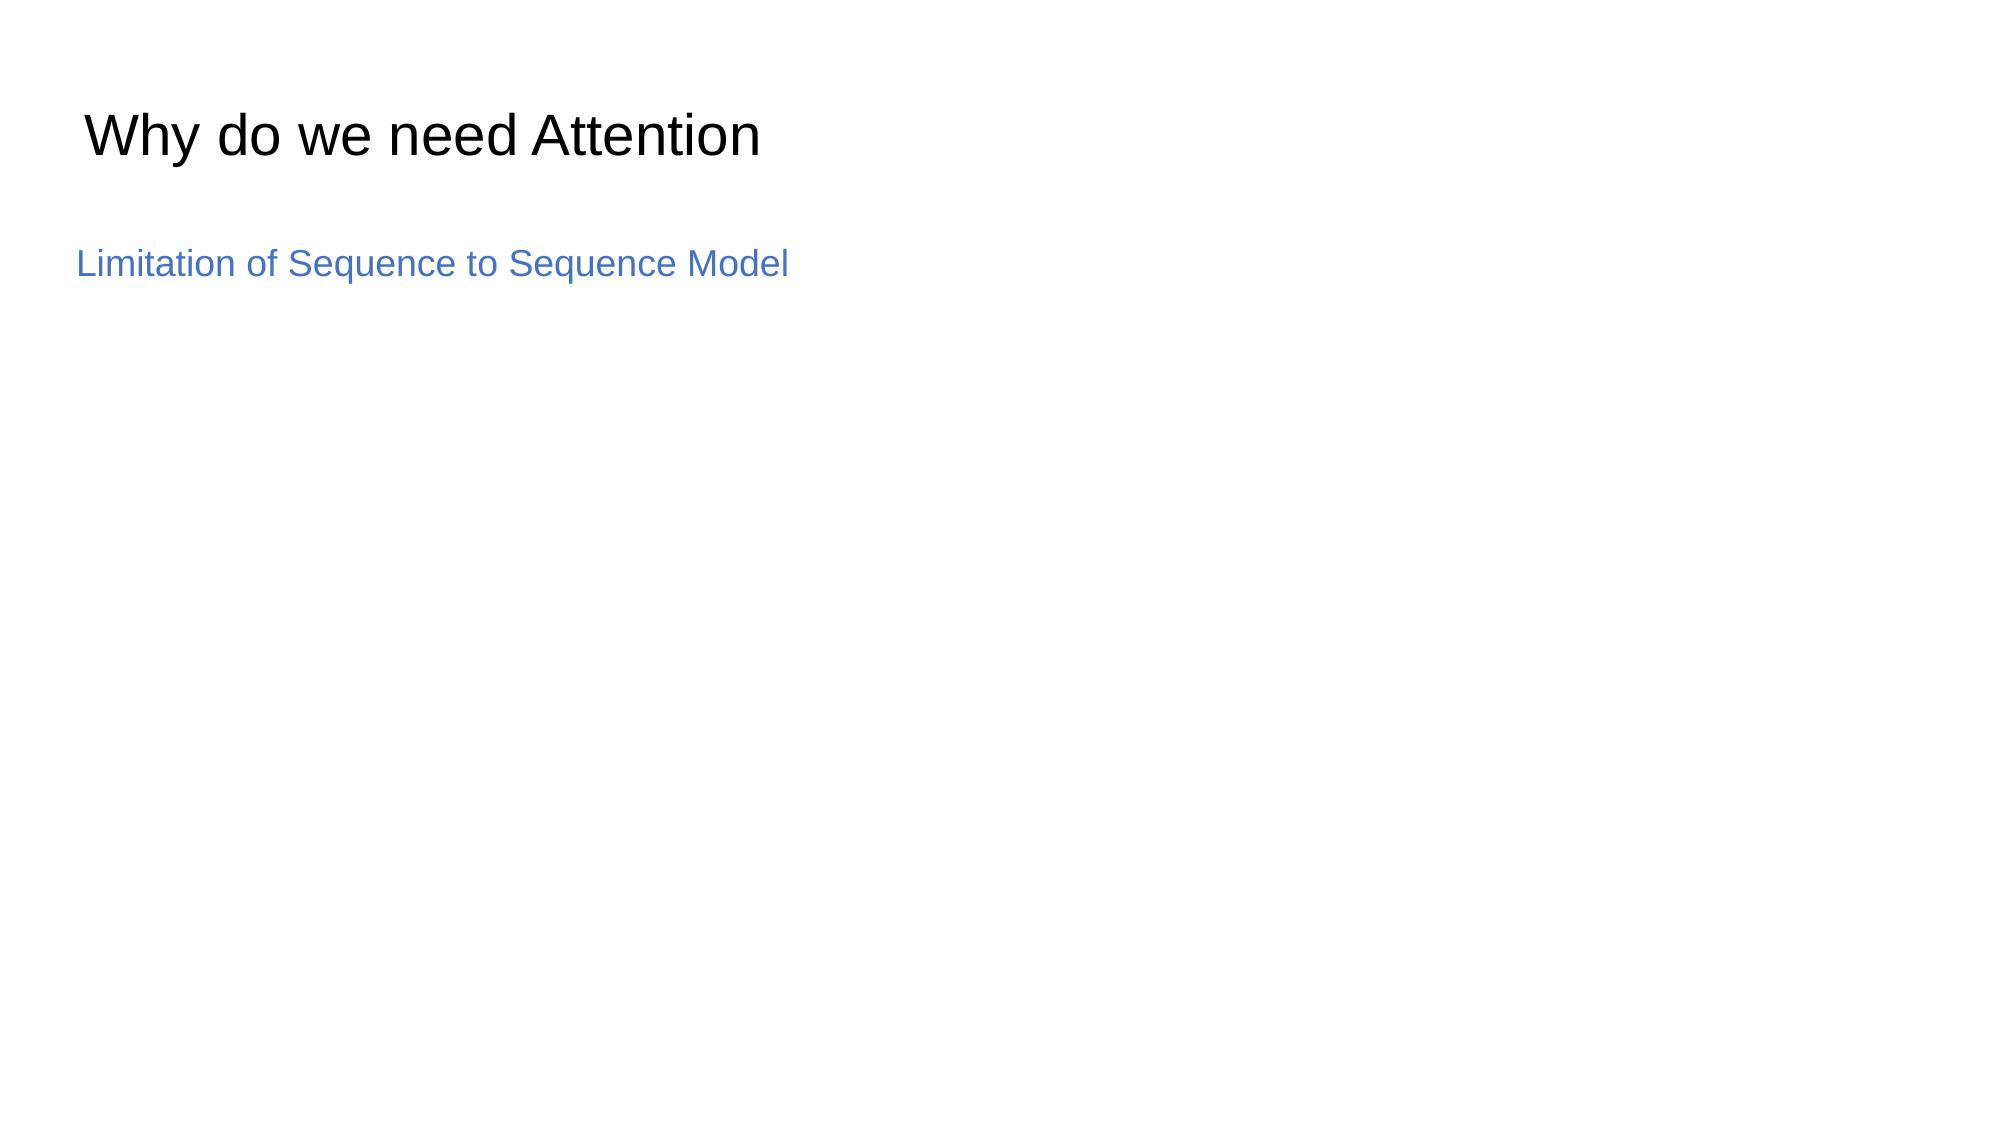

Why do we need Attention
Limitation of Sequence to Sequence Model